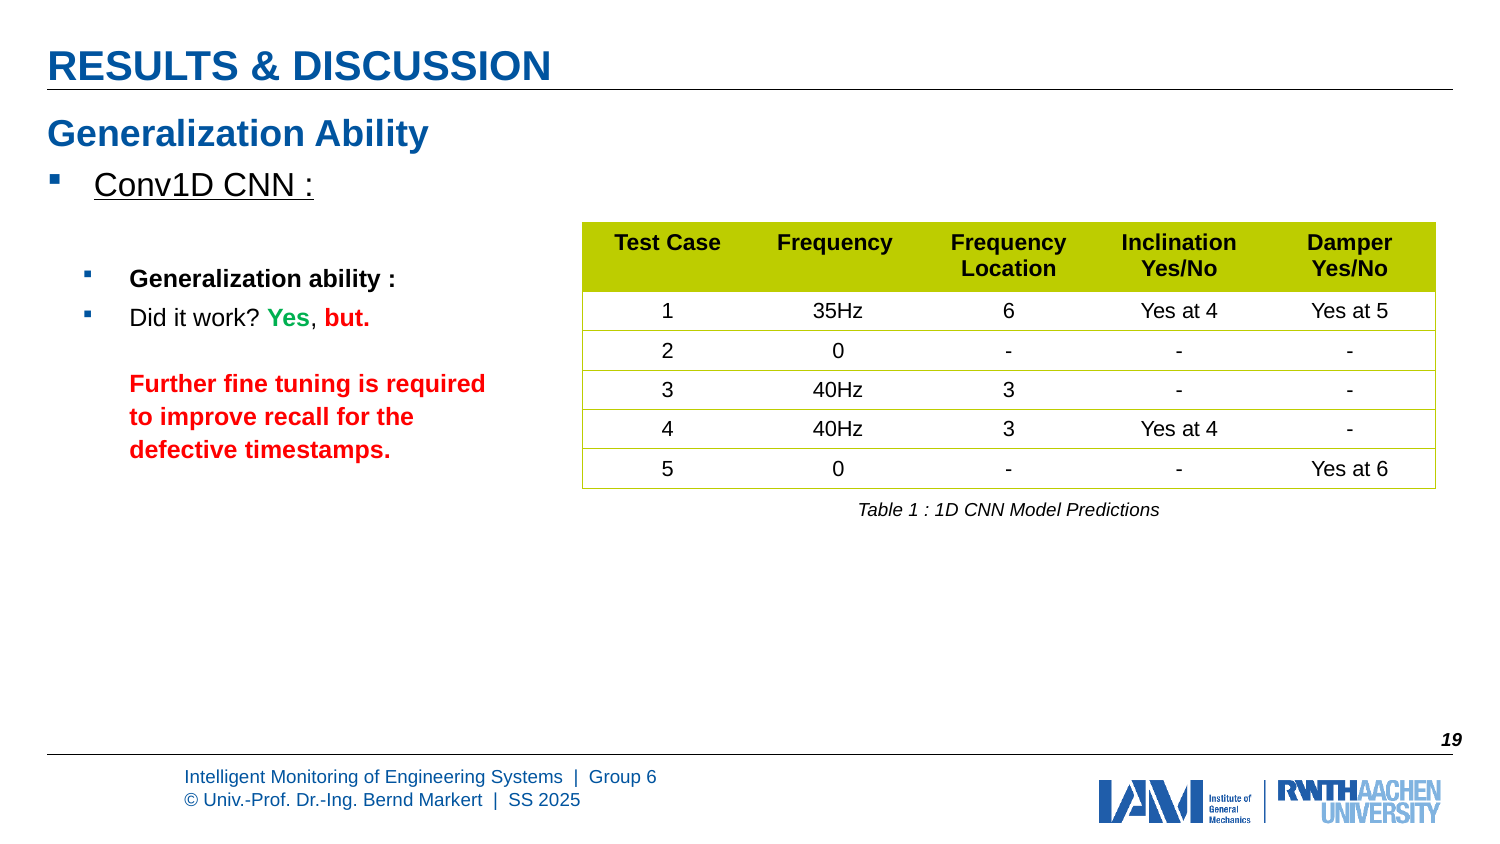

# RESULTS & DISCUSSION
Generalization Ability
Conv1D CNN :

Generalization ability :
Did it work? Yes, but.
Further fine tuning is required to improve recall for the defective timestamps.
| Test Case | Frequency | Frequency Location | Inclination Yes/No | Damper Yes/No |
| --- | --- | --- | --- | --- |
| 1 | 35Hz | 6 | Yes at 4 | Yes at 5 |
| 2 | 0 | - | - | - |
| 3 | 40Hz | 3 | - | - |
| 4 | 40Hz | 3 | Yes at 4 | - |
| 5 | 0 | - | - | Yes at 6 |
Table 1 : 1D CNN Model Predictions
19